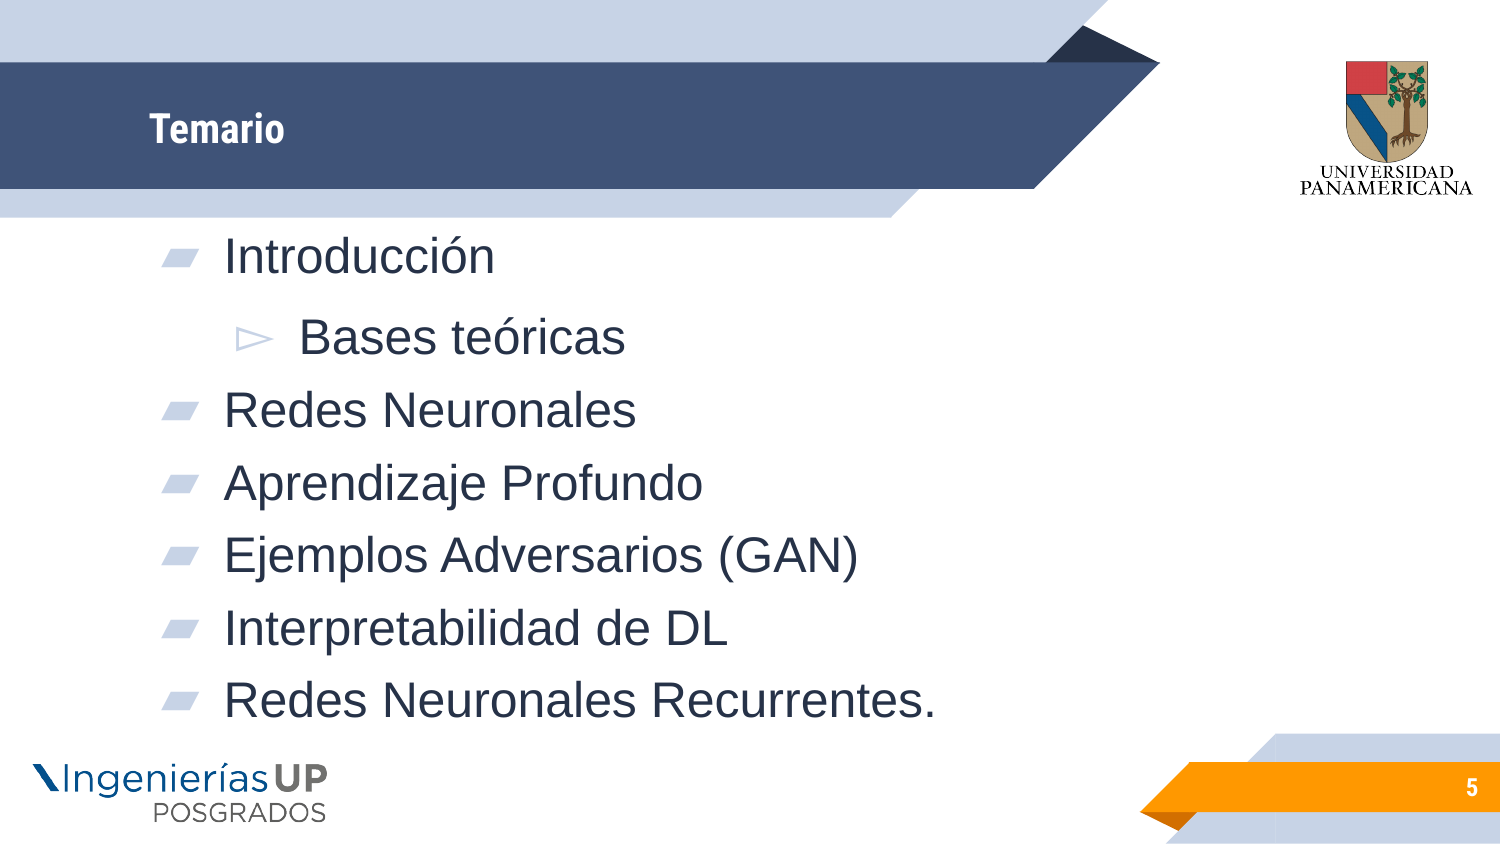

# Temario
Introducción
Bases teóricas
Redes Neuronales
Aprendizaje Profundo
Ejemplos Adversarios (GAN)
Interpretabilidad de DL
Redes Neuronales Recurrentes.
5